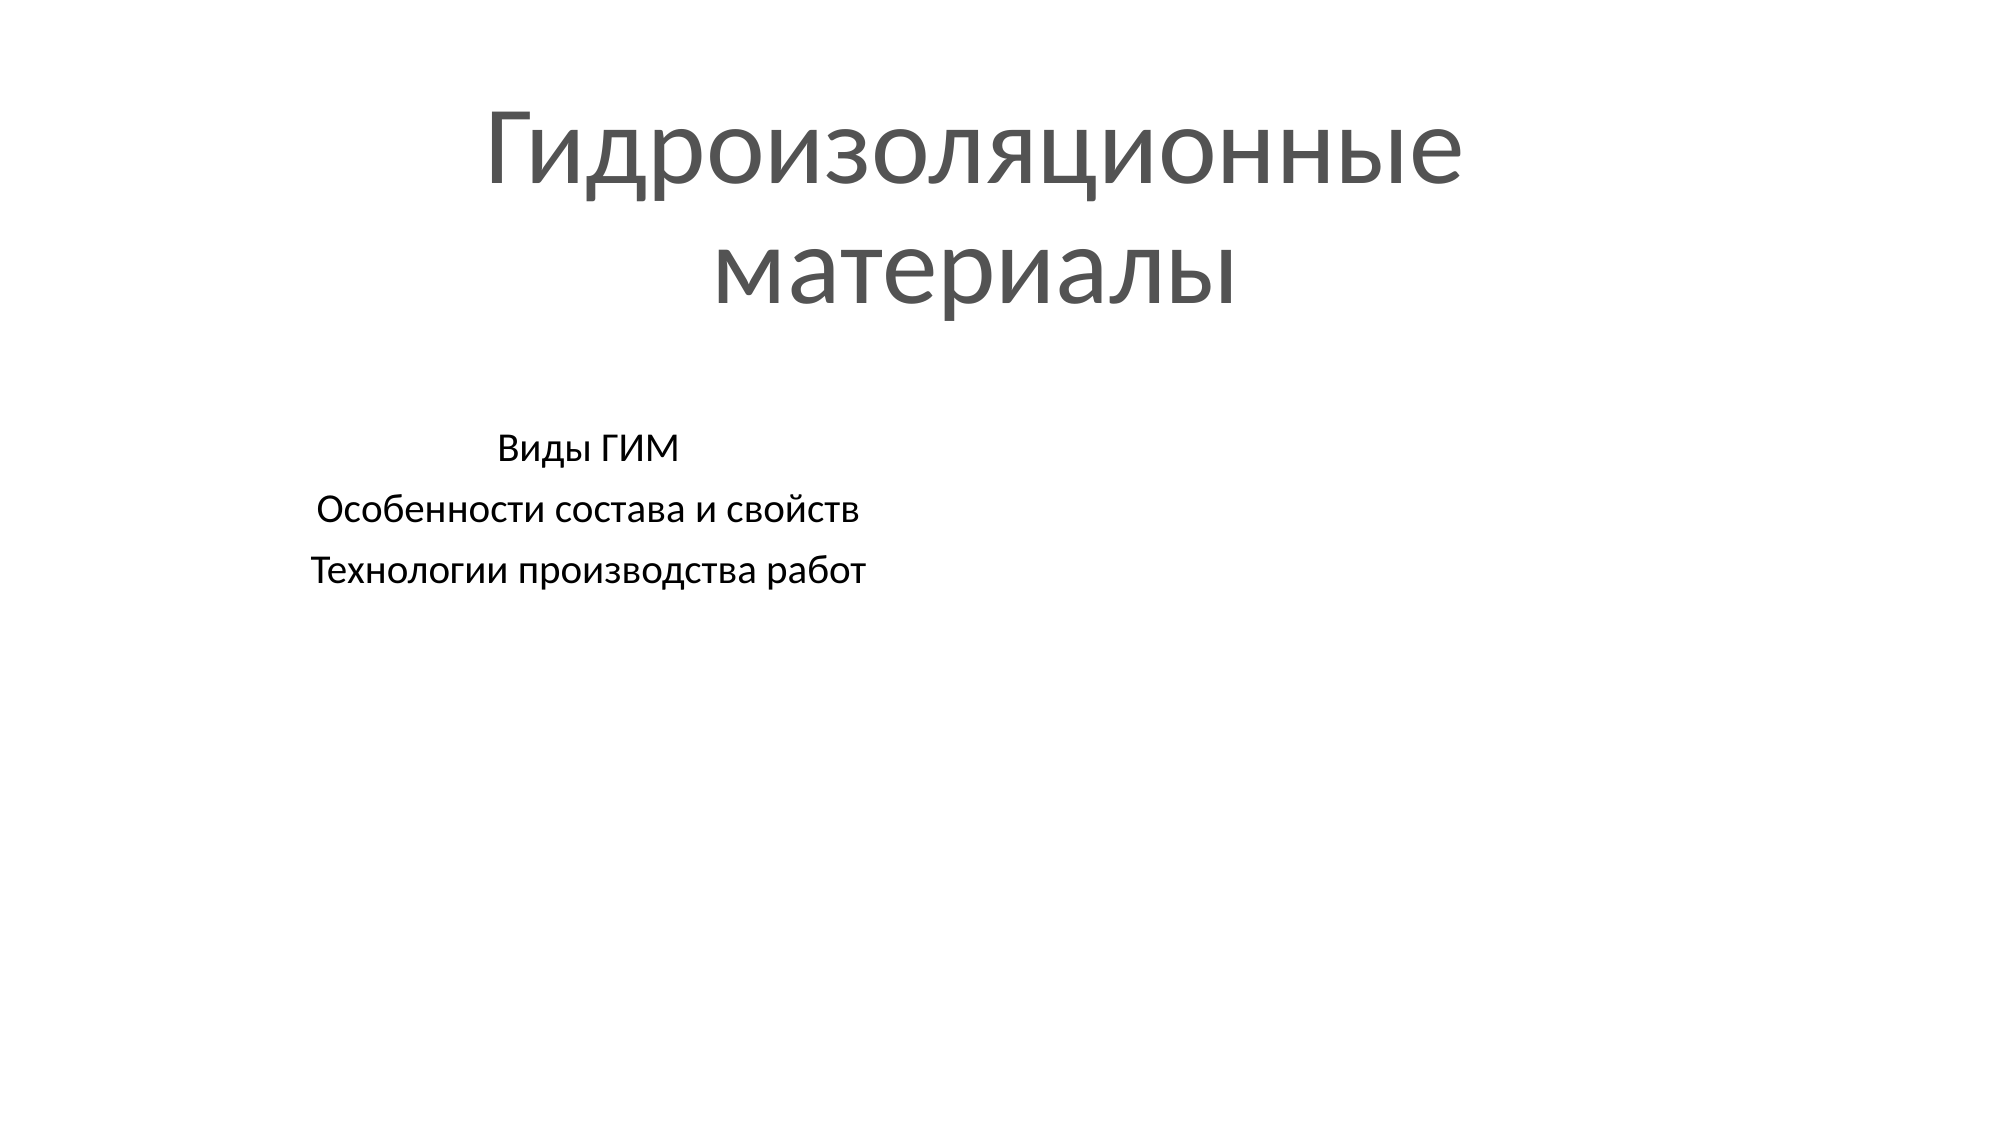

# Гидроизоляционные материалы
Виды ГИМ
Особенности состава и свойств
Технологии производства работ